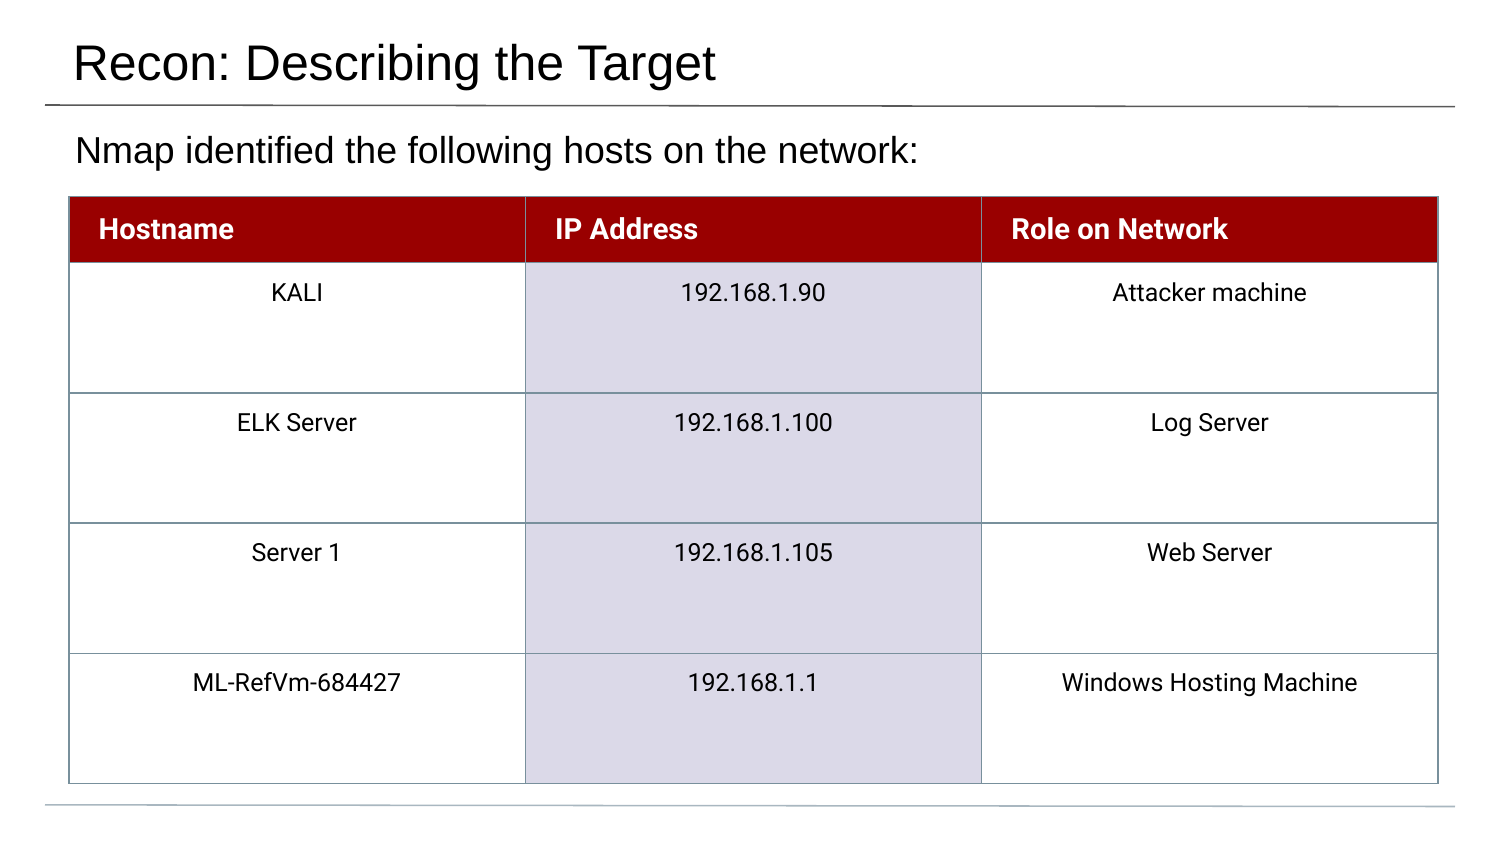

# Recon: Describing the Target
Nmap identified the following hosts on the network:
| Hostname | IP Address | Role on Network |
| --- | --- | --- |
| KALI | 192.168.1.90 | Attacker machine |
| ELK Server | 192.168.1.100 | Log Server |
| Server 1 | 192.168.1.105 | Web Server |
| ML-RefVm-684427 | 192.168.1.1 | Windows Hosting Machine |